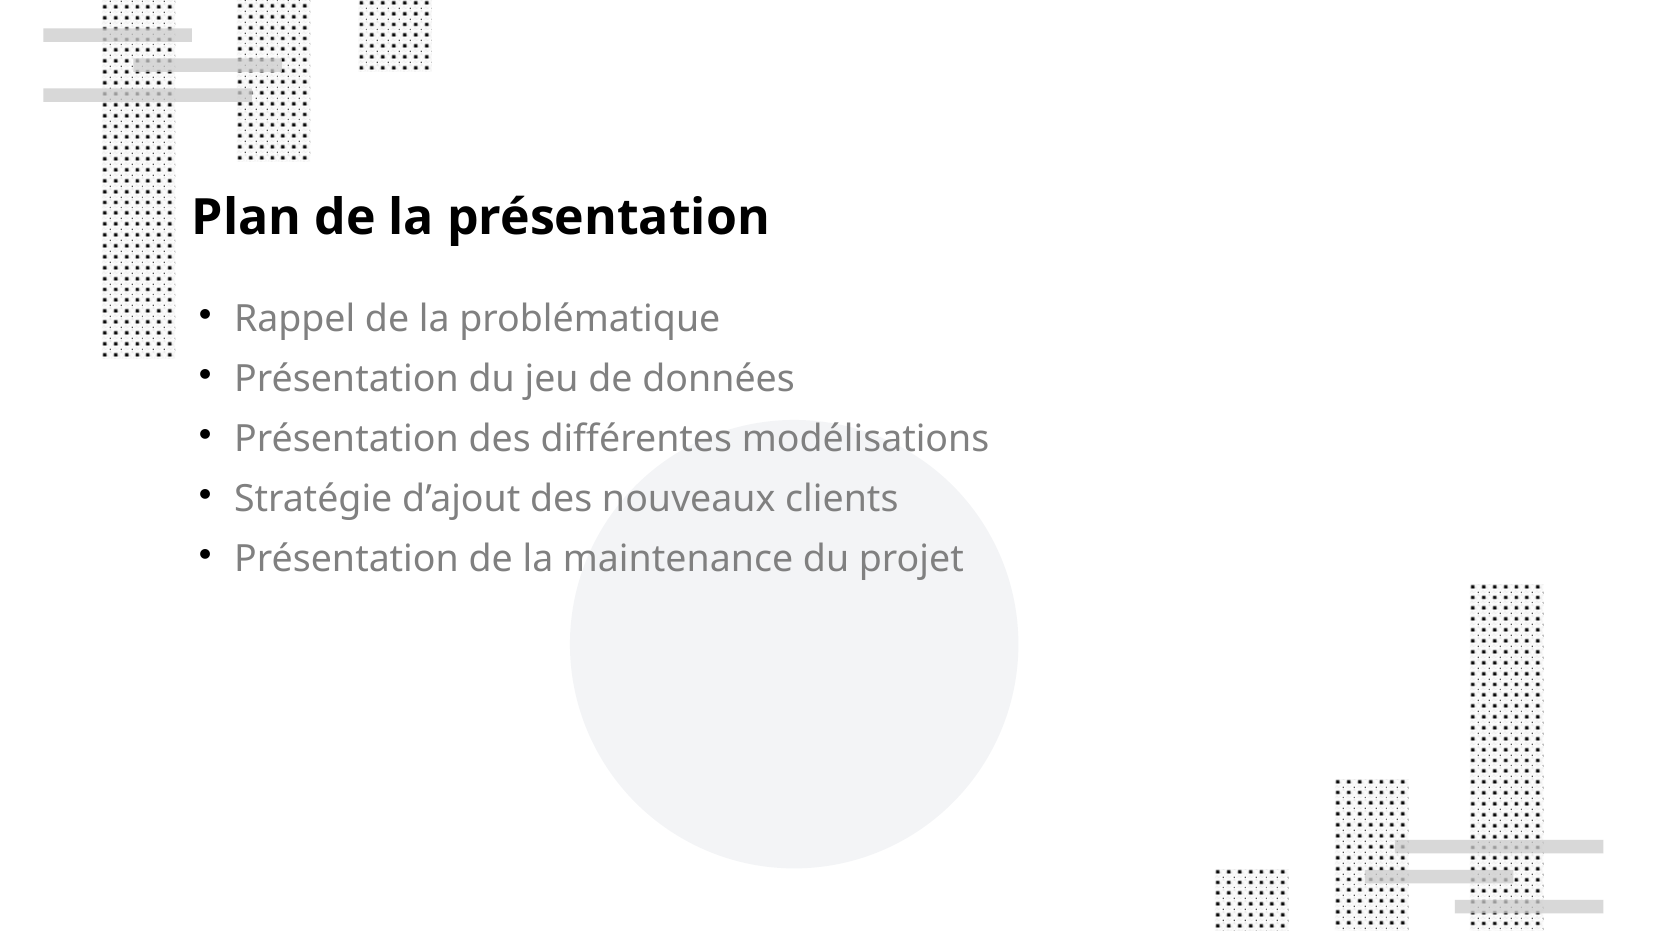

Plan de la présentation
Rappel de la problématique
Présentation du jeu de données
Présentation des différentes modélisations
Stratégie d’ajout des nouveaux clients
Présentation de la maintenance du projet